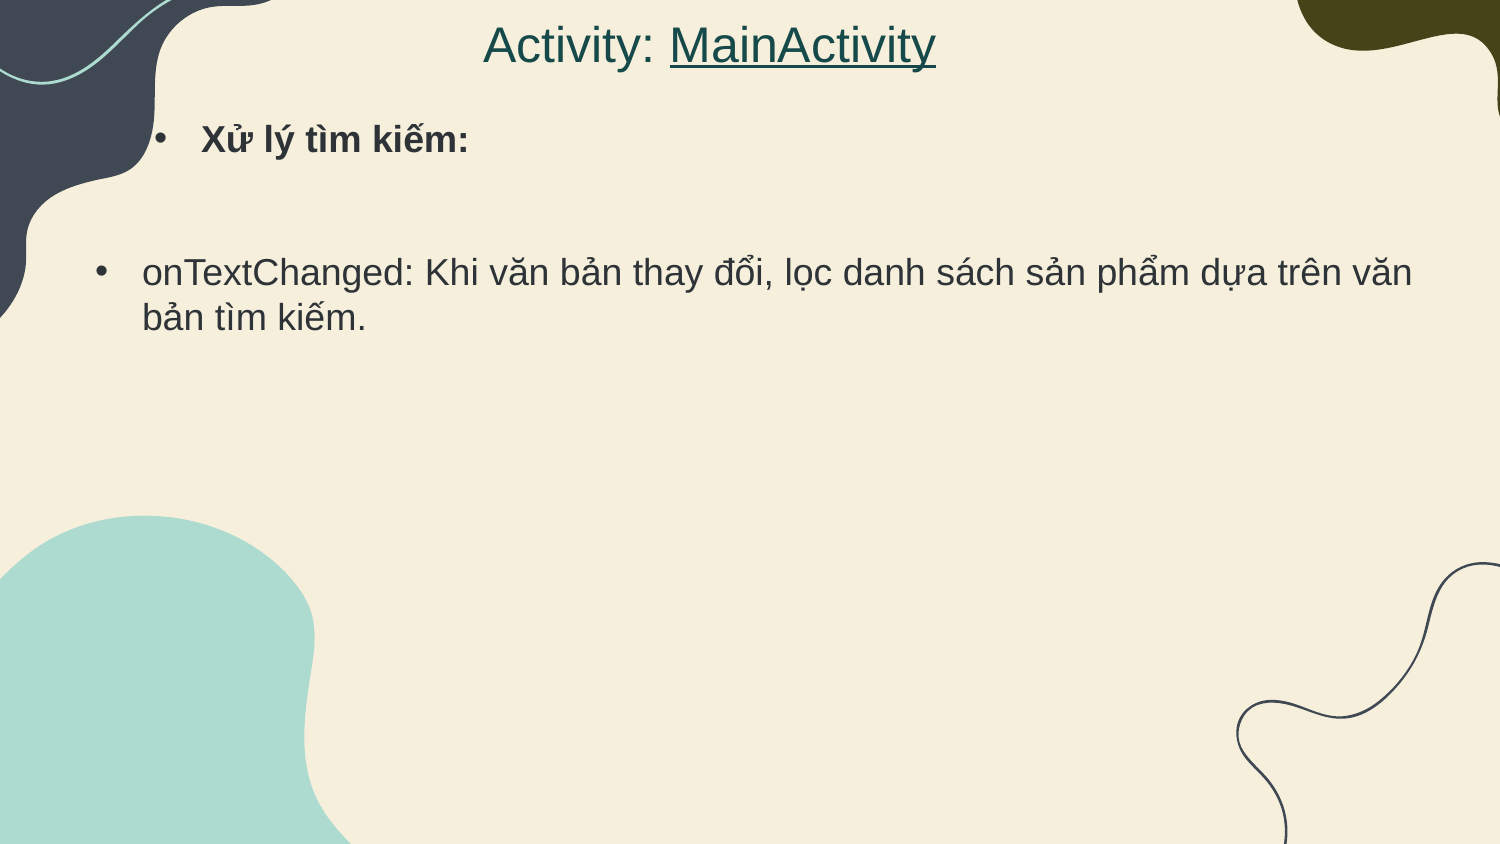

Activity: MainActivity
Xử lý tìm kiếm:

onTextChanged: Khi văn bản thay đổi, lọc danh sách sản phẩm dựa trên văn bản tìm kiếm.